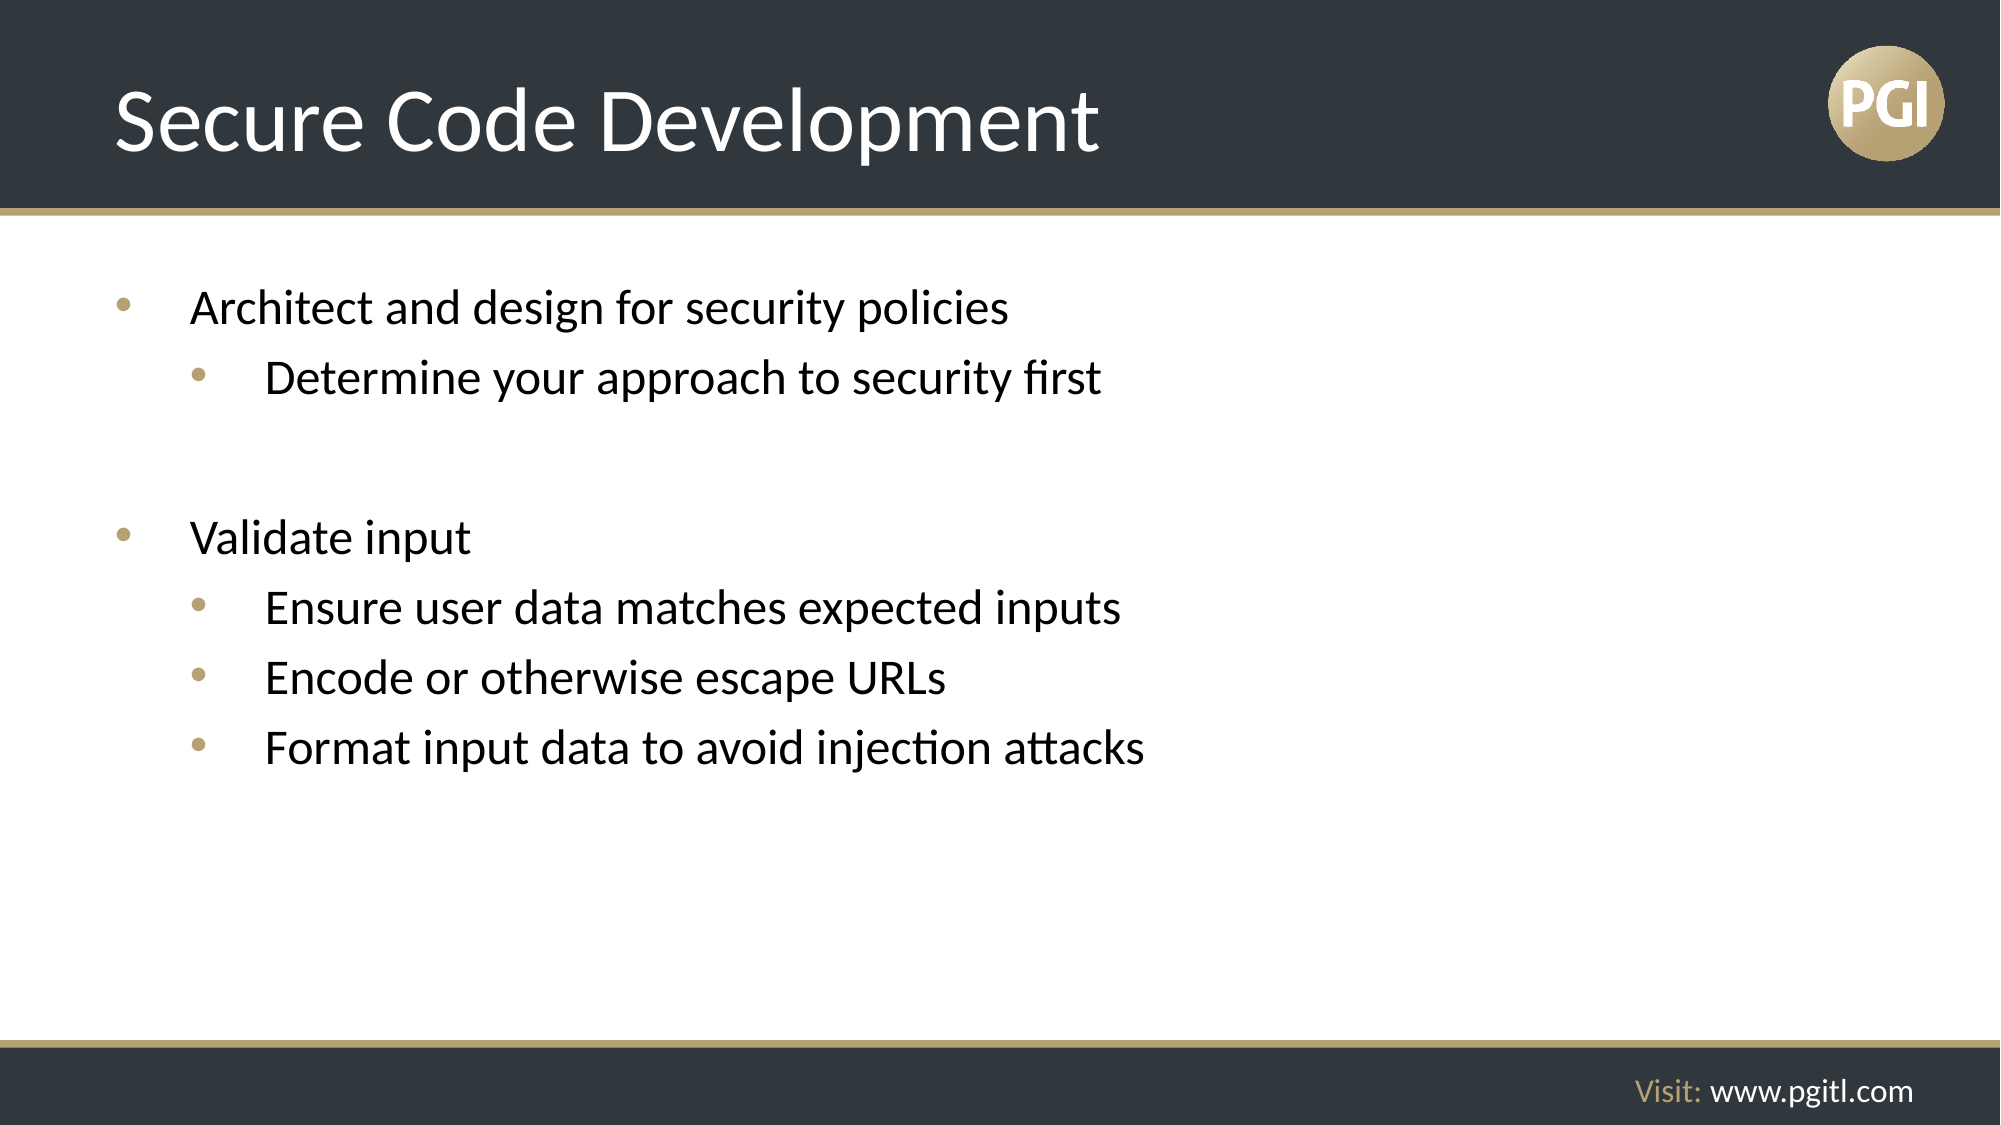

# Secure Code Development
Architect and design for security policies
Determine your approach to security first

Validate input
Ensure user data matches expected inputs
Encode or otherwise escape URLs
Format input data to avoid injection attacks